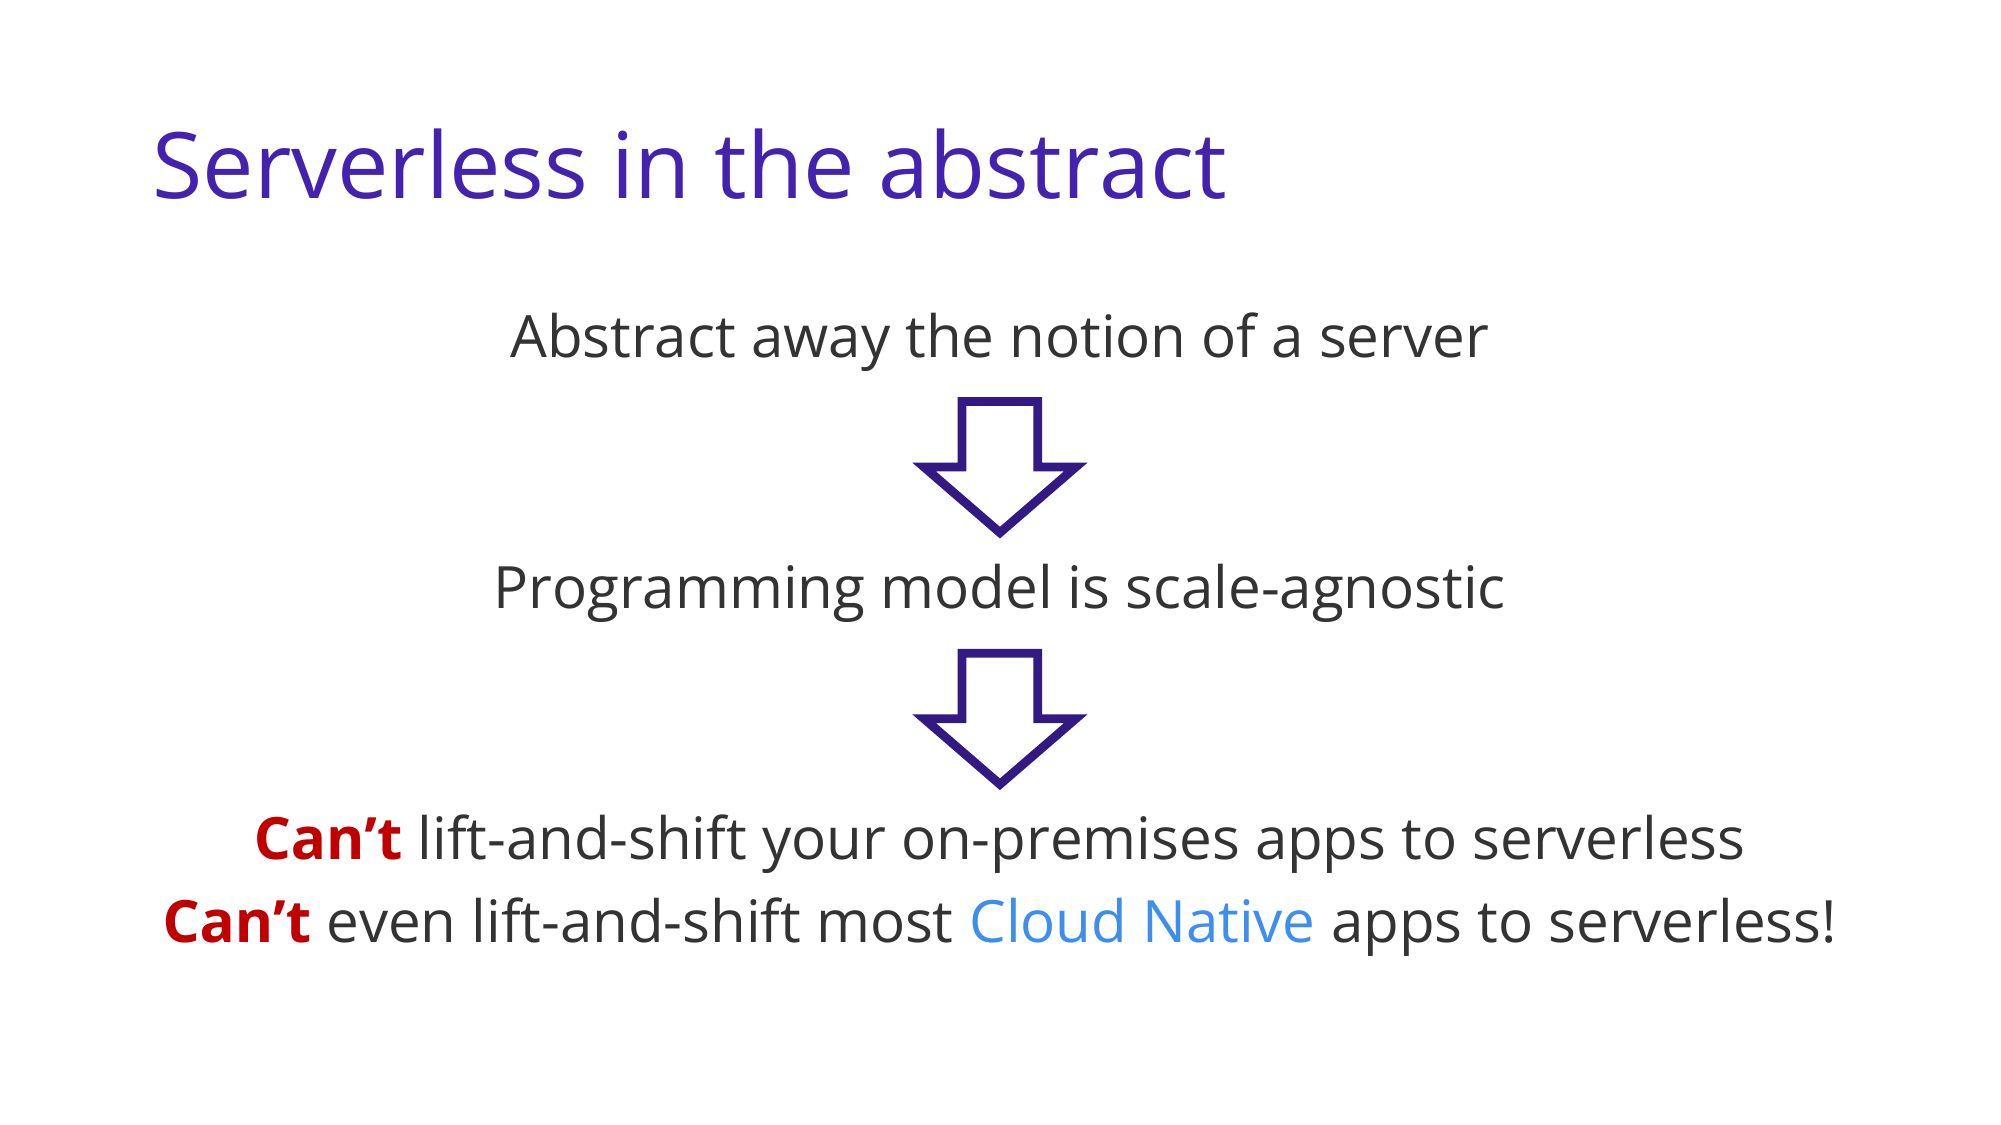

# Serverless in the abstract
Abstract away the notion of a server

Programming model is scale-agnostic

Can’t lift-and-shift your on-premises apps to serverless
Can’t even lift-and-shift most Cloud Native apps to serverless!